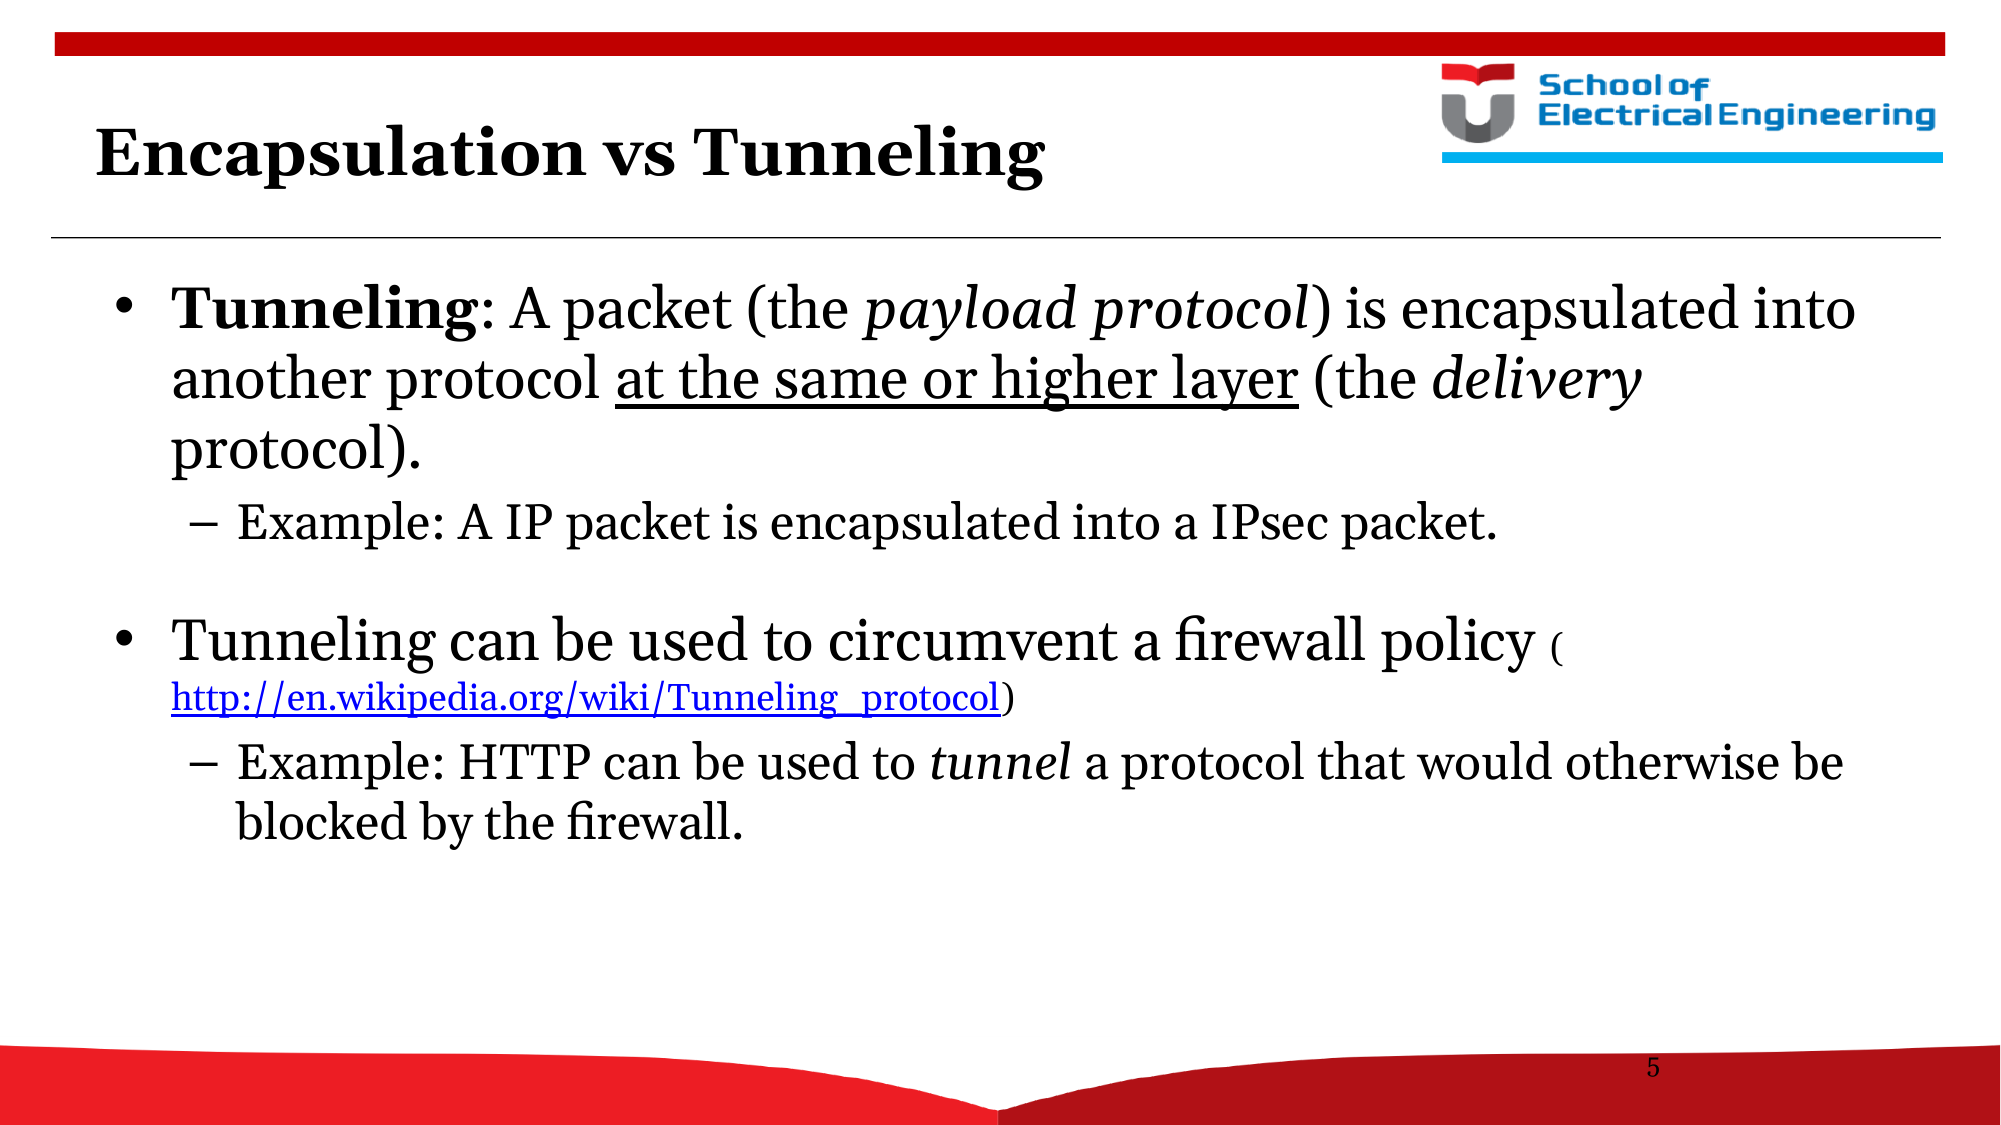

# Encapsulation vs Tunneling
Tunneling: A packet (the payload protocol) is encapsulated into another protocol at the same or higher layer (the delivery protocol).
Example: A IP packet is encapsulated into a IPsec packet.

Tunneling can be used to circumvent a firewall policy (http://en.wikipedia.org/wiki/Tunneling_protocol)
Example: HTTP can be used to tunnel a protocol that would otherwise be blocked by the firewall.
5